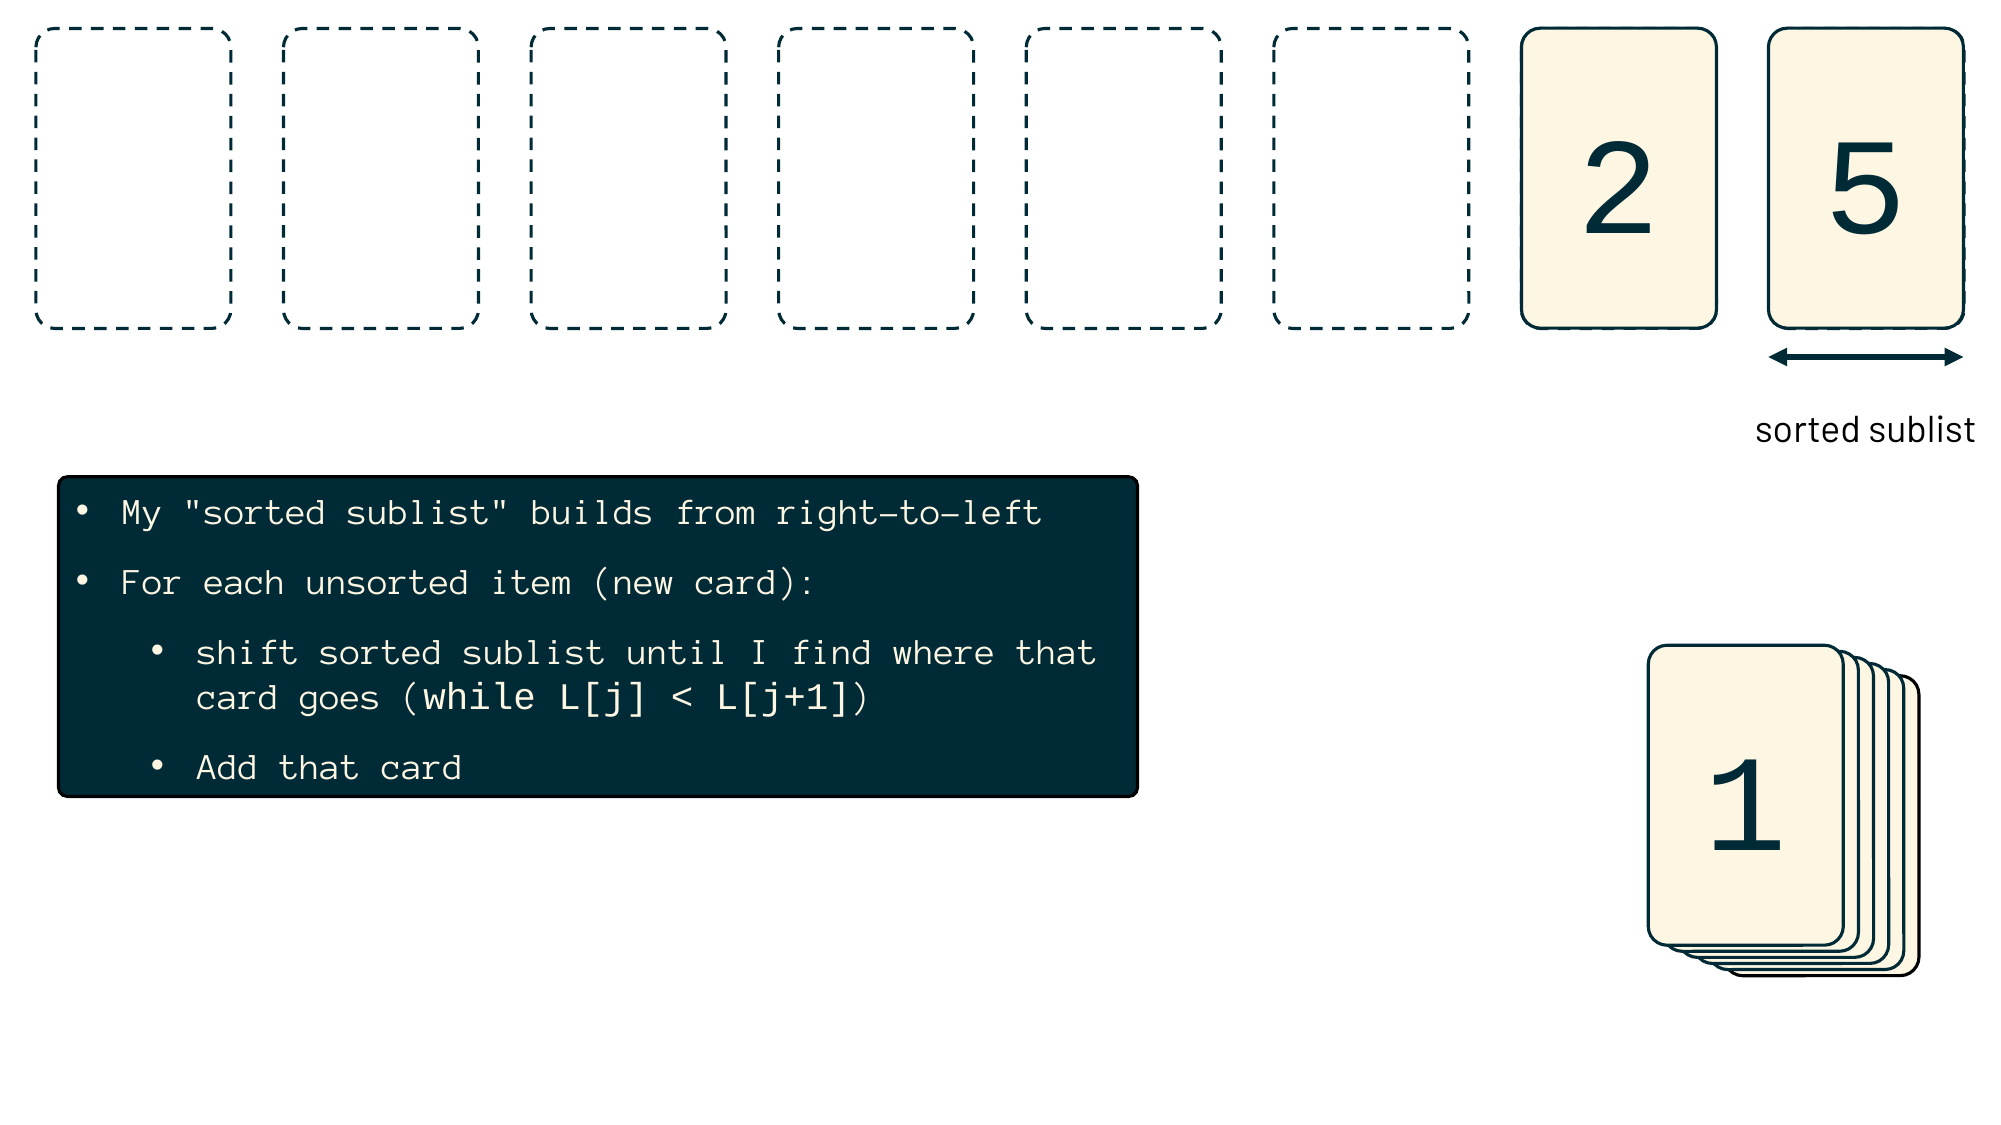

2
5
sorted sublist
My "sorted sublist" builds from right-to-left
For each unsorted item (new card):
shift sorted sublist until I find where that card goes (while L[j] < L[j+1])
Add that card
1
6
4
3
7
0